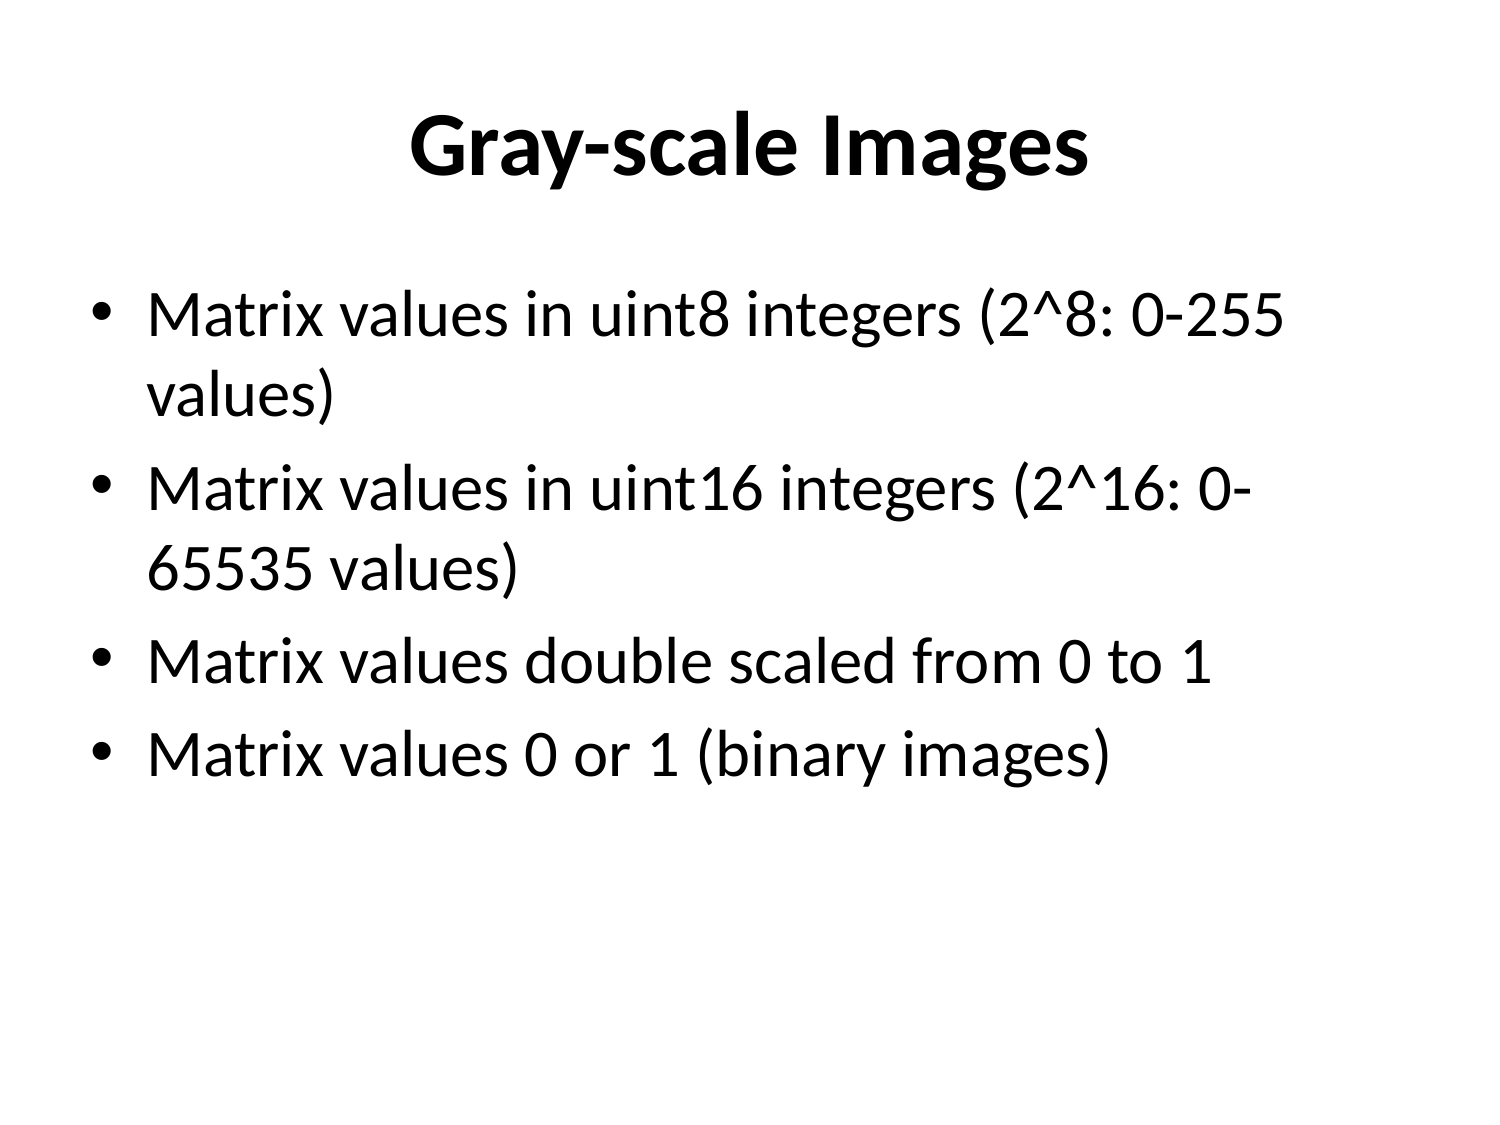

# Gray-scale Images
Matrix values in uint8 integers (2^8: 0-255 values)
Matrix values in uint16 integers (2^16: 0-65535 values)
Matrix values double scaled from 0 to 1
Matrix values 0 or 1 (binary images)